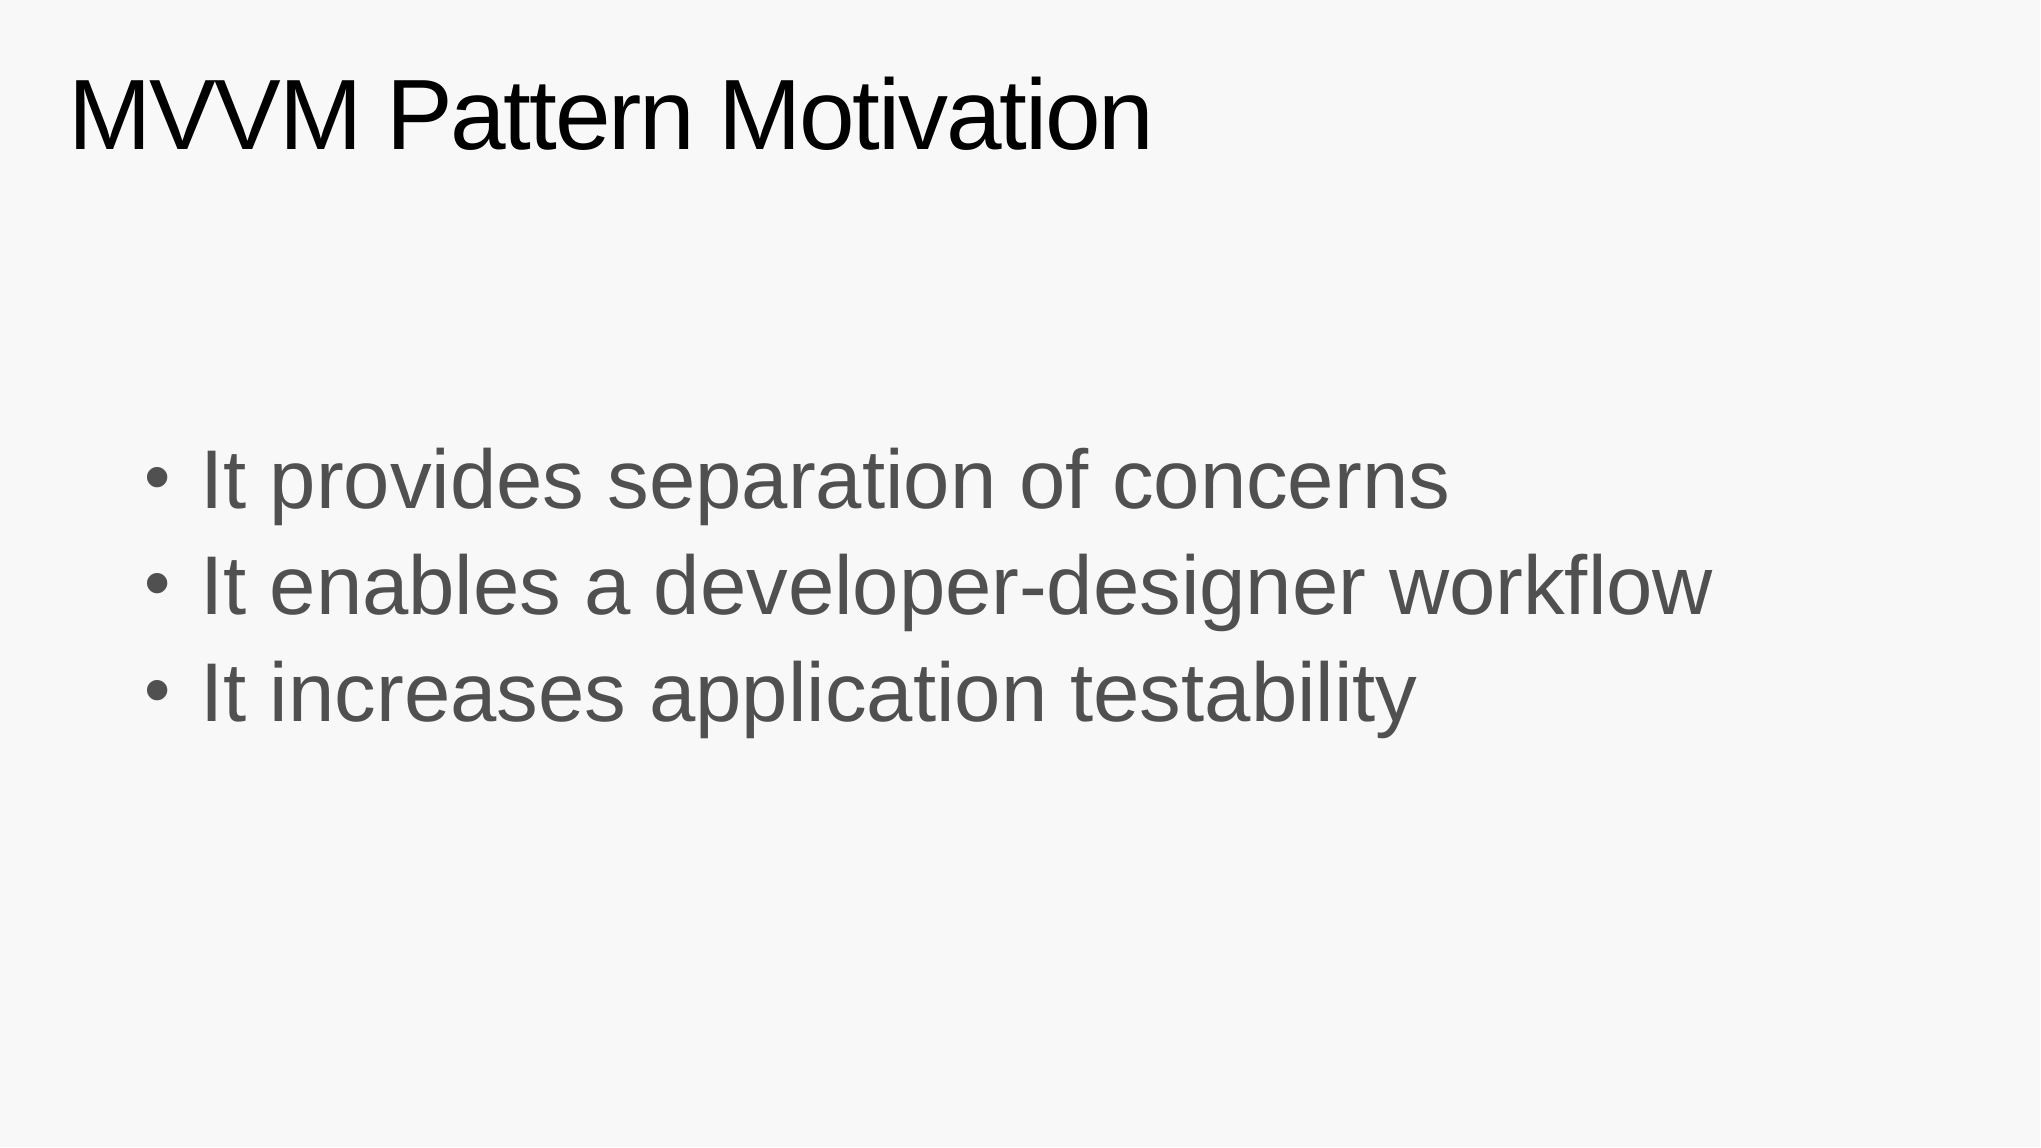

# MVVM Pattern Motivation
It provides separation of concerns
It enables a developer-designer workflow
It increases application testability